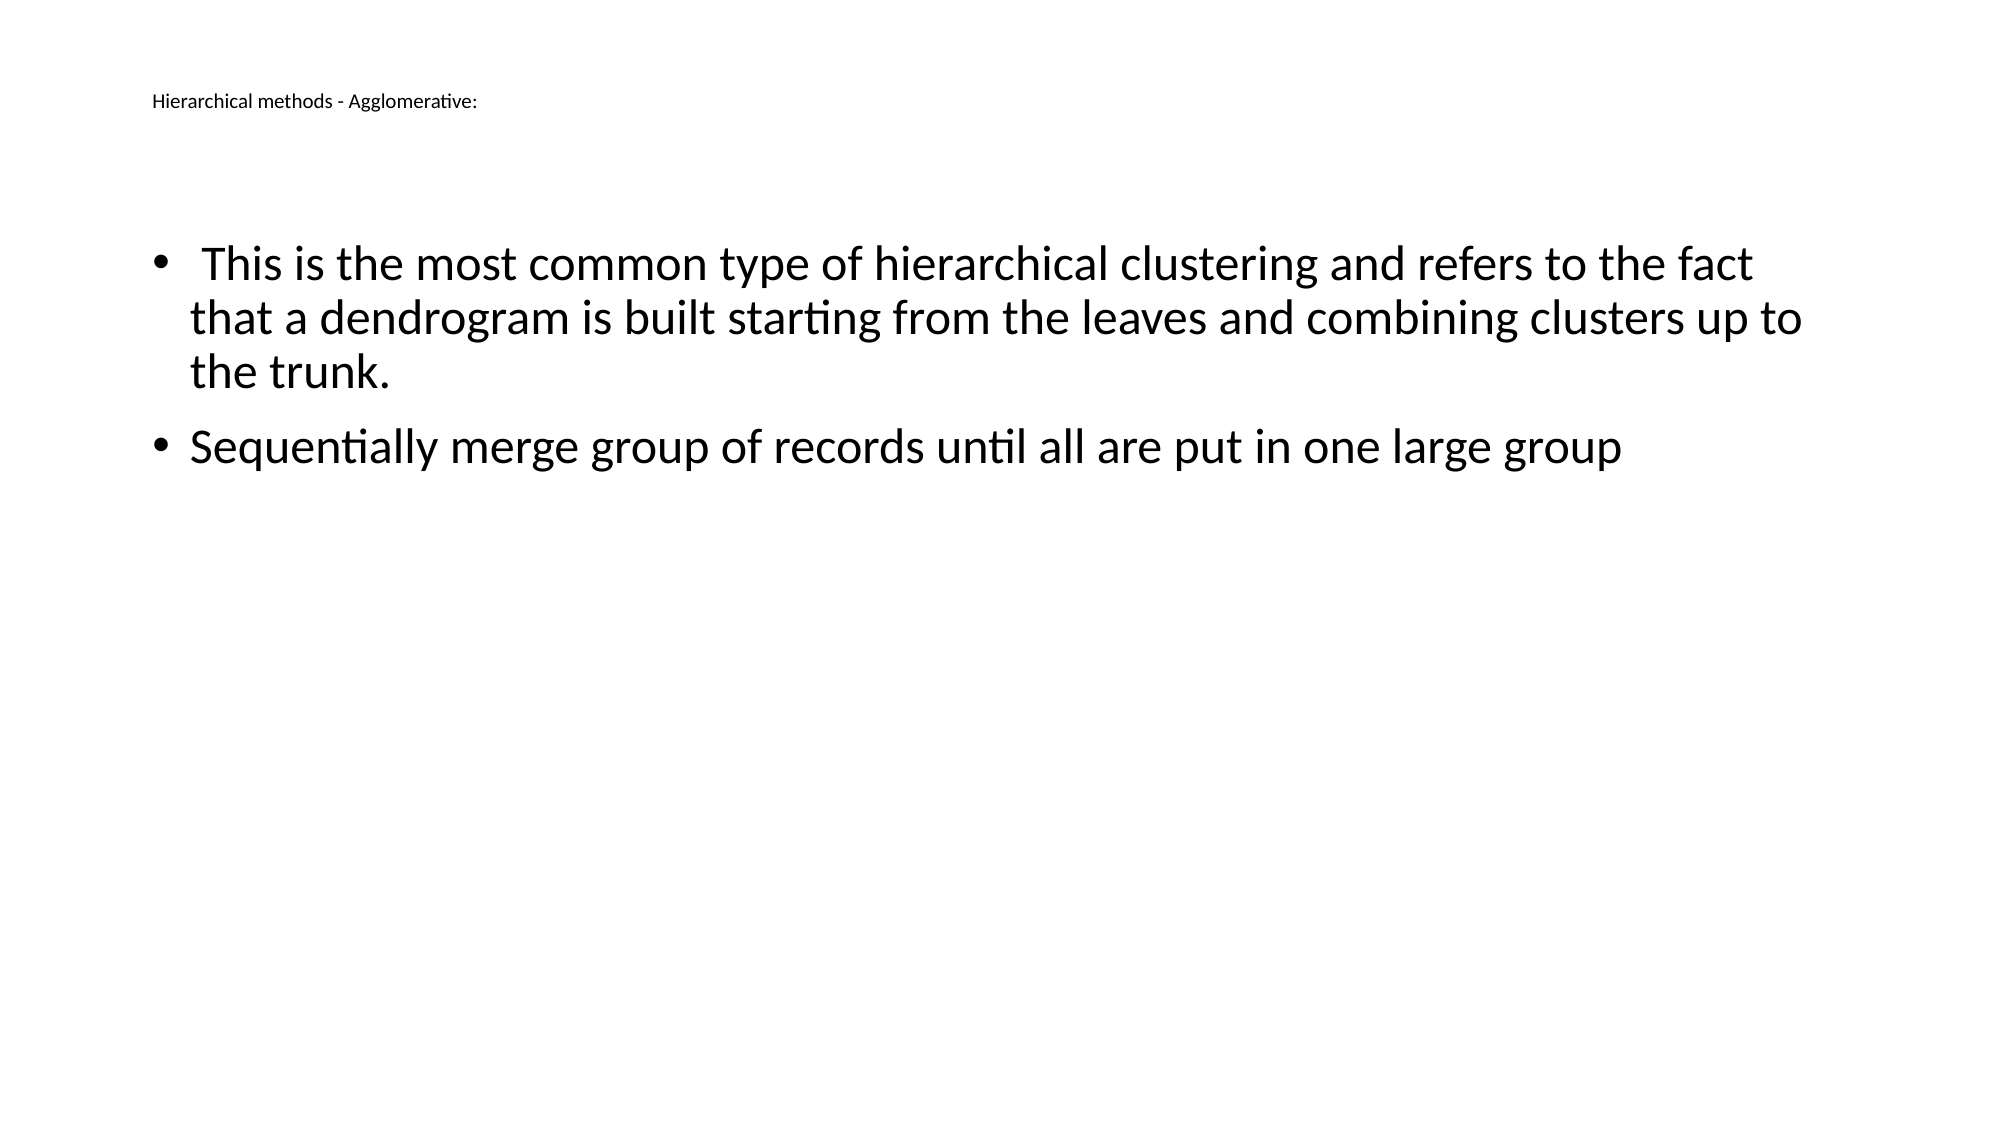

# Hierarchical methods - Agglomerative:
 This is the most common type of hierarchical clustering and refers to the fact that a dendrogram is built starting from the leaves and combining clusters up to the trunk.
Sequentially merge group of records until all are put in one large group